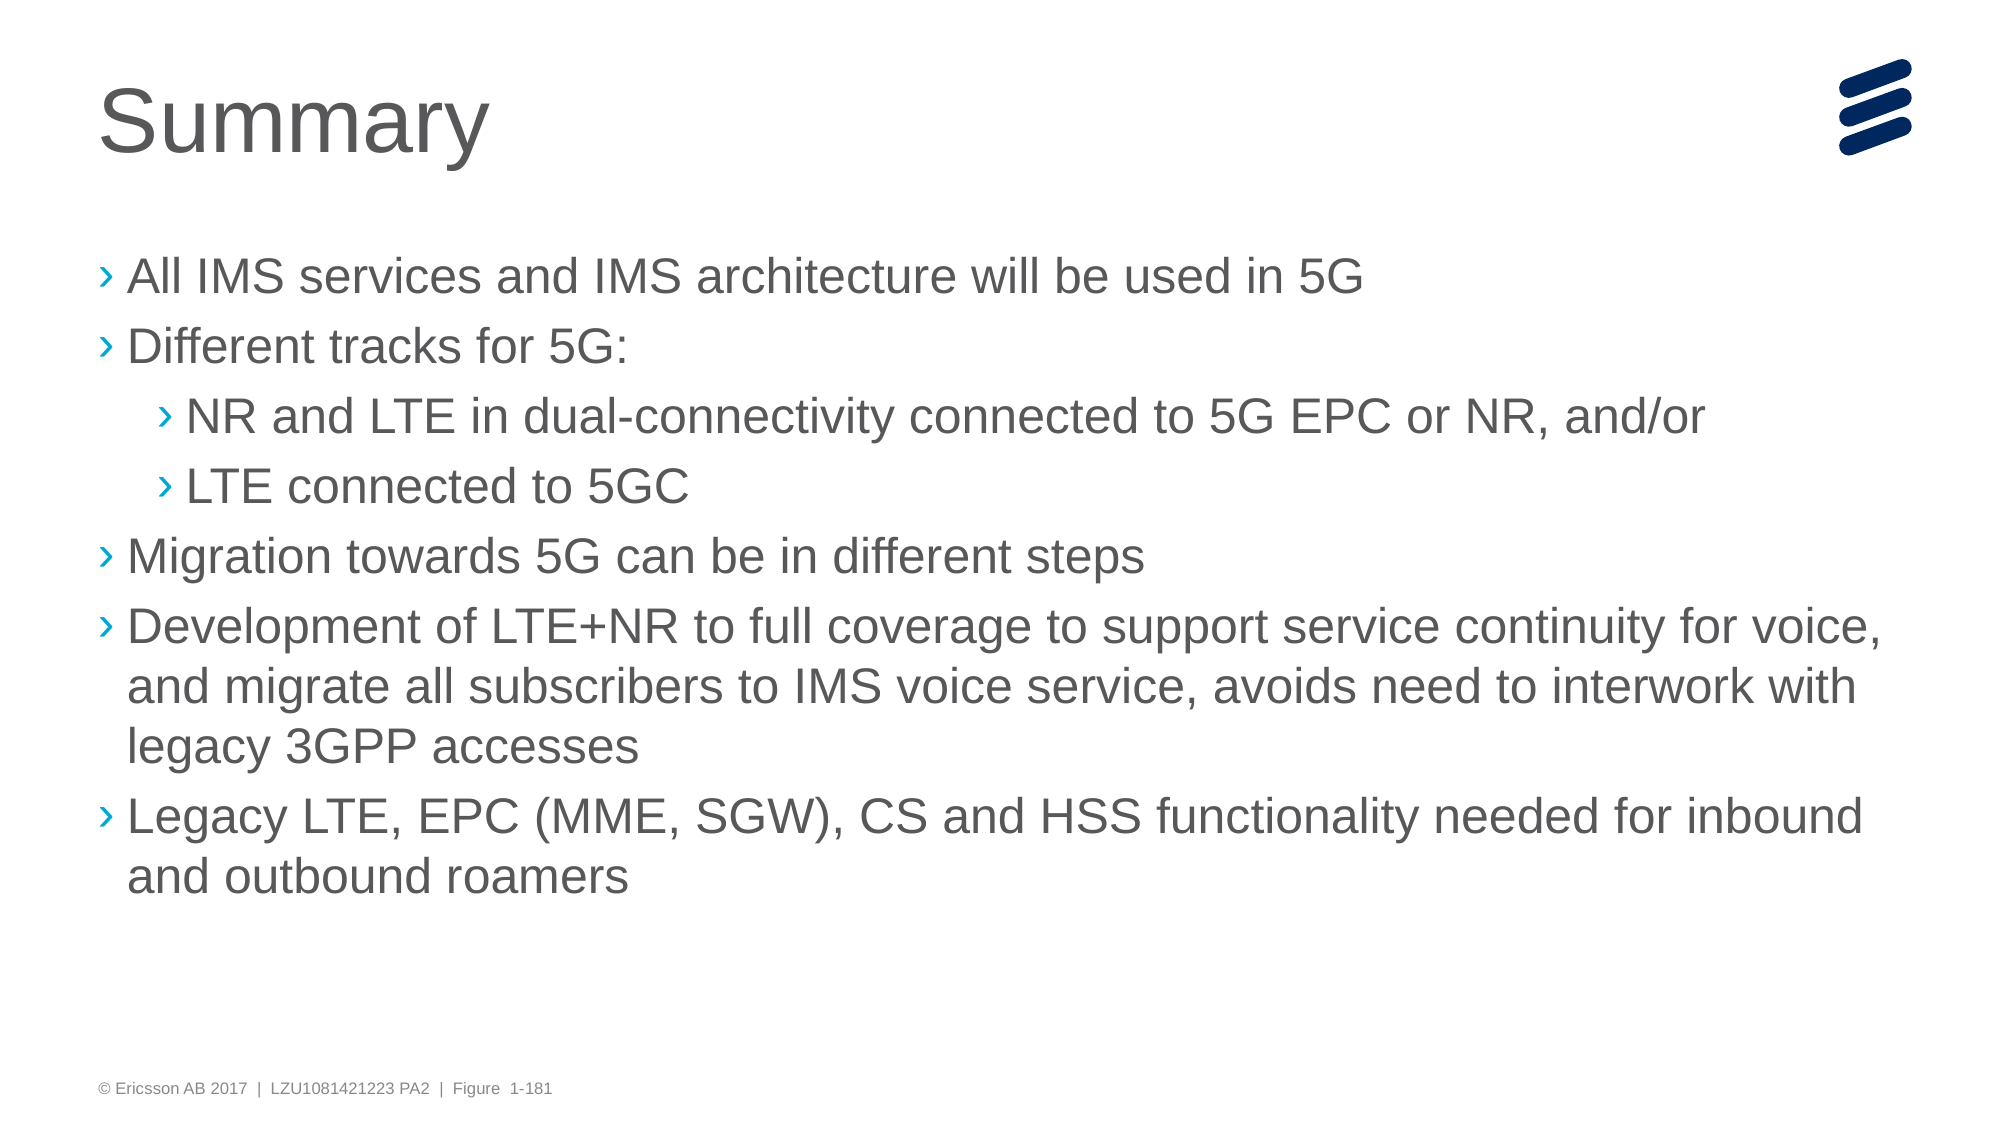

# Summary
All IMS services and IMS architecture will be used in 5G
Different tracks for 5G:
NR and LTE in dual-connectivity connected to 5G EPC or NR, and/or
LTE connected to 5GC
Migration towards 5G can be in different steps
Development of LTE+NR to full coverage to support service continuity for voice, and migrate all subscribers to IMS voice service, avoids need to interwork with legacy 3GPP accesses
Legacy LTE, EPC (MME, SGW), CS and HSS functionality needed for inbound and outbound roamers